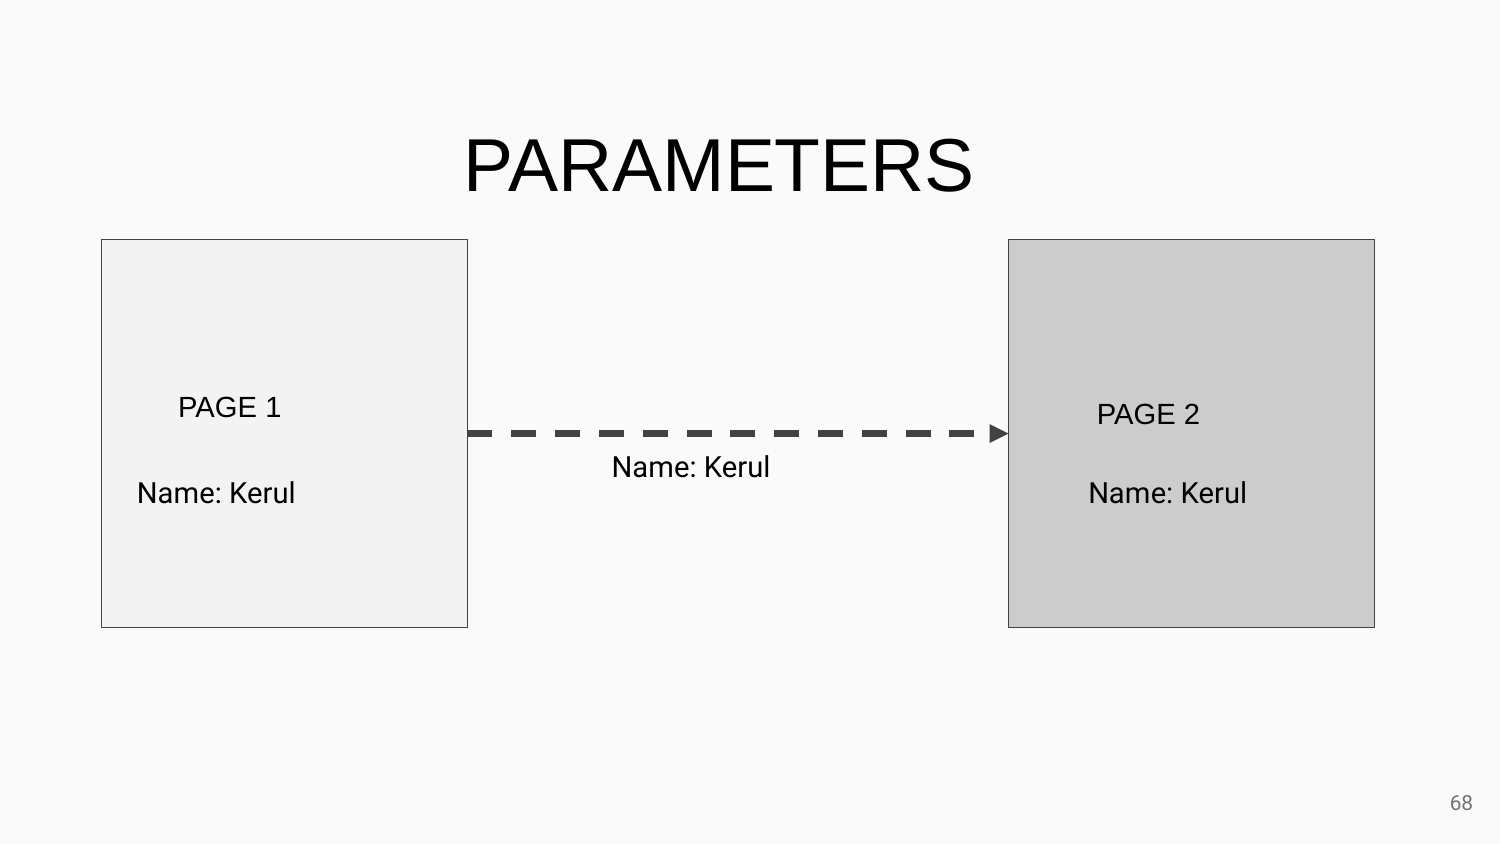

PARAMETERS

PAGE 1
PAGE 2
Name: Kerul
Name: Kerul
Name: Kerul
68